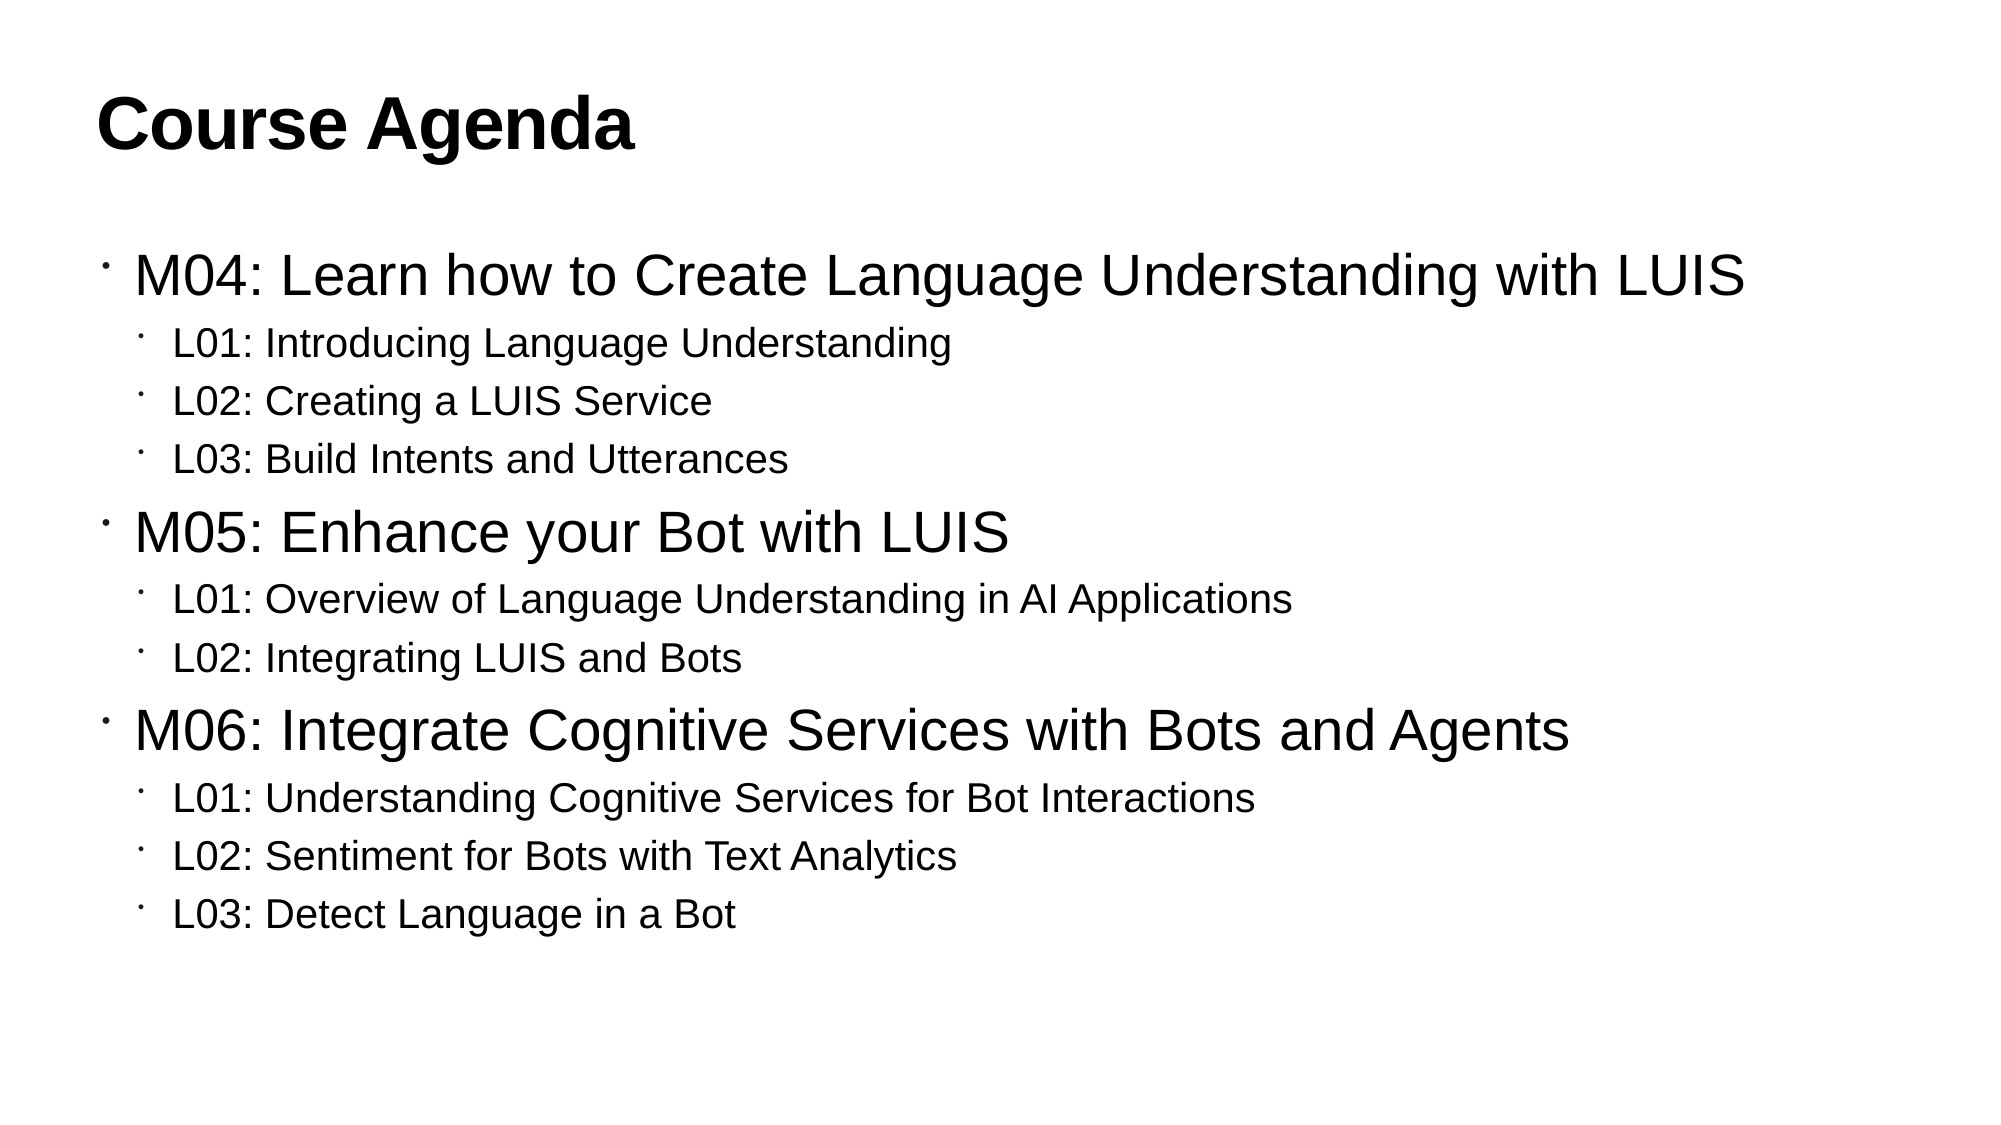

# Course Agenda
M04: Learn how to Create Language Understanding with LUIS
L01: Introducing Language Understanding
L02: Creating a LUIS Service
L03: Build Intents and Utterances
M05: Enhance your Bot with LUIS
L01: Overview of Language Understanding in AI Applications
L02: Integrating LUIS and Bots
M06: Integrate Cognitive Services with Bots and Agents
L01: Understanding Cognitive Services for Bot Interactions
L02: Sentiment for Bots with Text Analytics
L03: Detect Language in a Bot